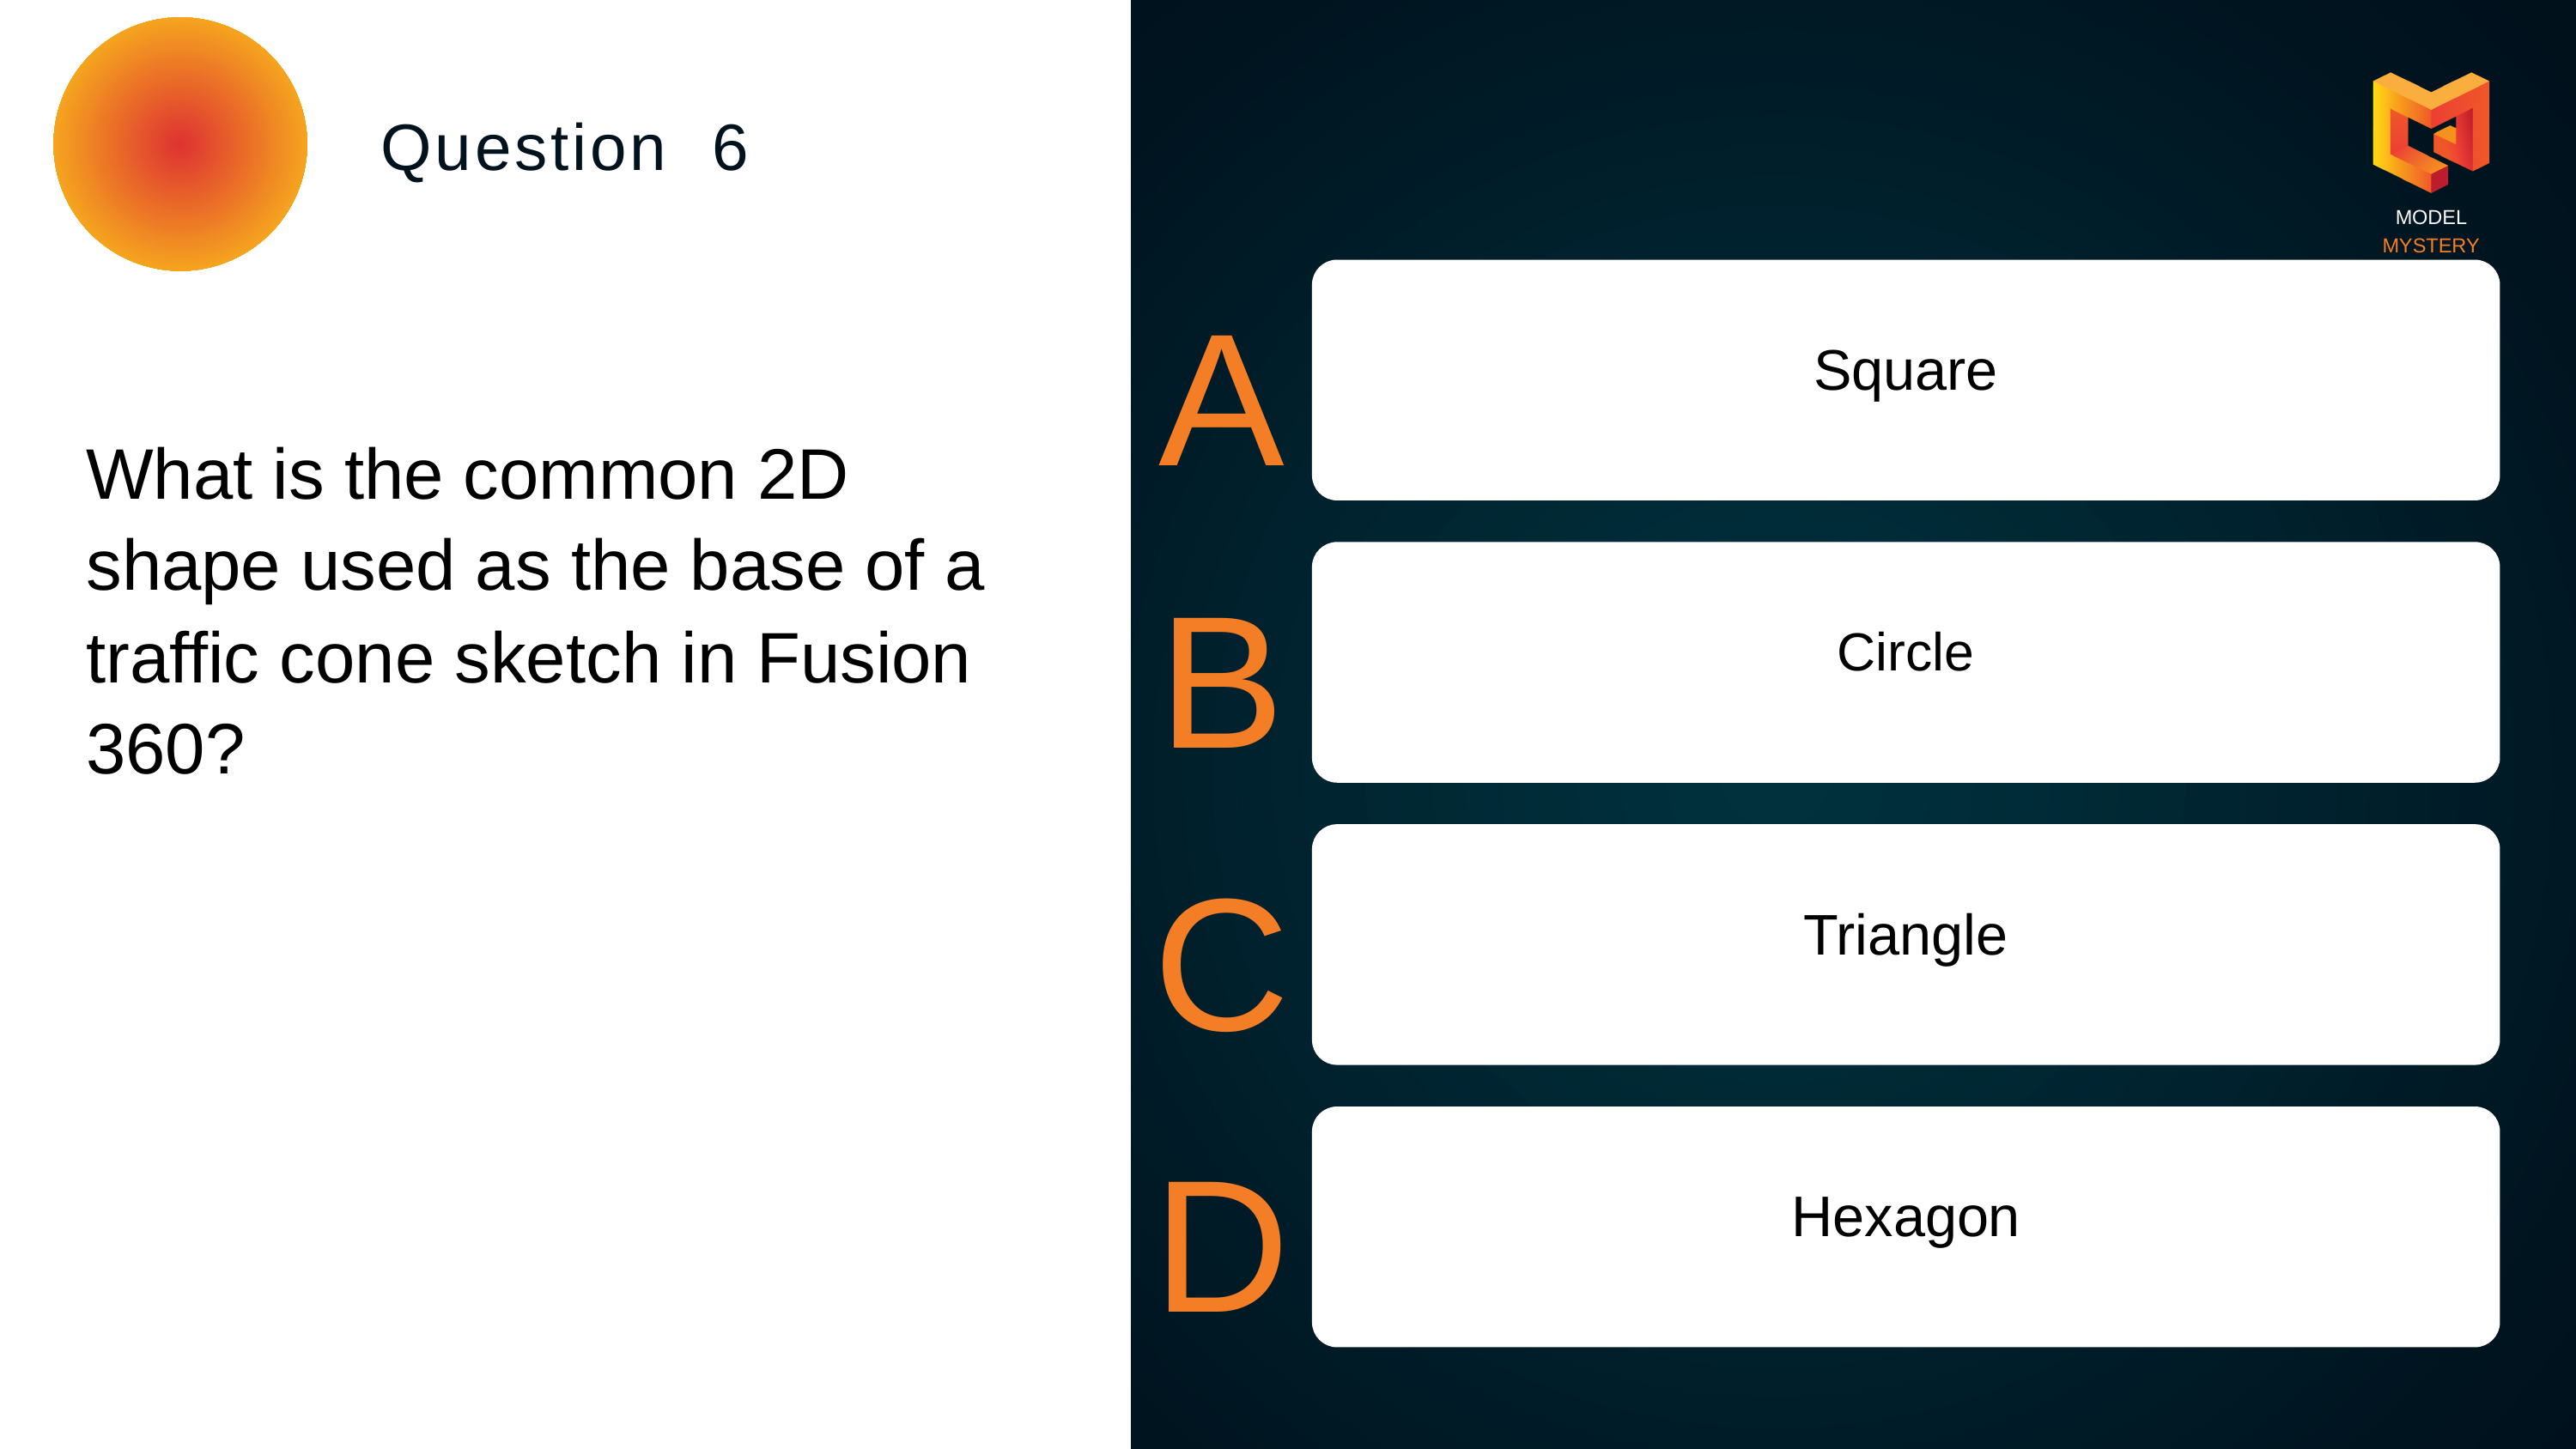

MODEL MYSTERY
Question  6
A

Square
What is the common 2D shape used as the base of a traffic cone sketch in Fusion 360?
B

Circle
C

Triangle
D

Hexagon